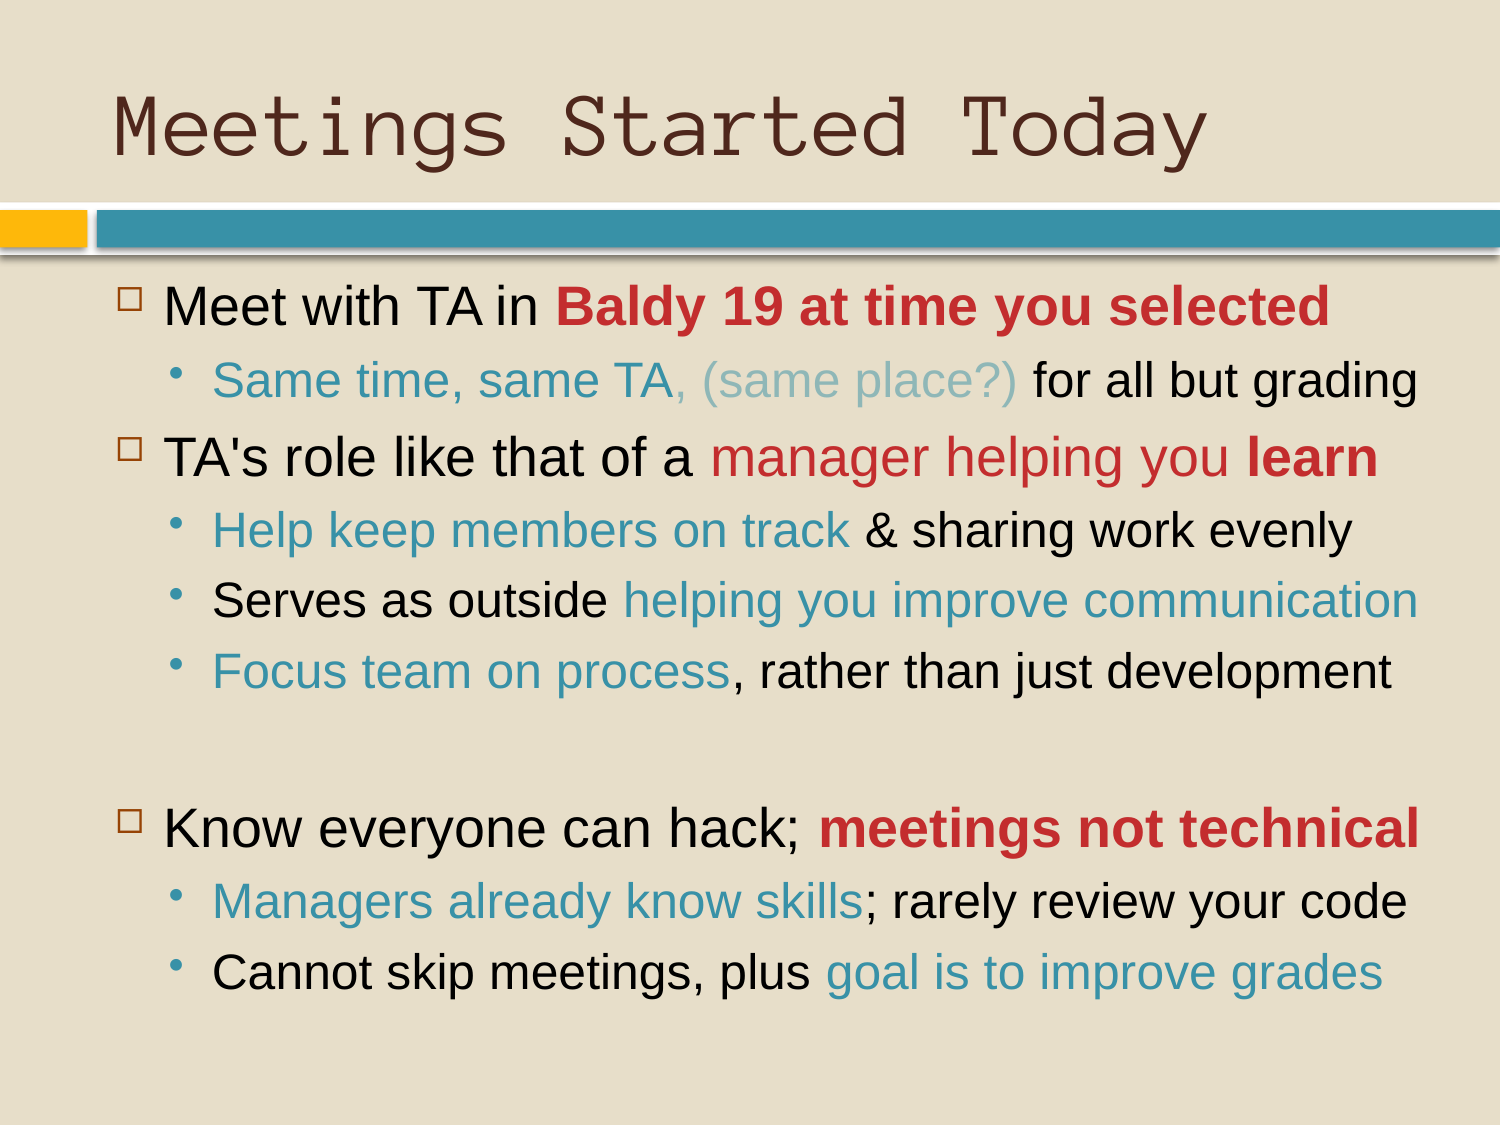

# Meetings Started Today
Meet with TA in Baldy 19 at time you selected
Same time, same TA, (same place?) for all but grading
TA's role like that of a manager helping you learn
Help keep members on track & sharing work evenly
Serves as outside helping you improve communication
Focus team on process, rather than just development

Know everyone can hack; meetings not technical
Managers already know skills; rarely review your code
Cannot skip meetings, plus goal is to improve grades